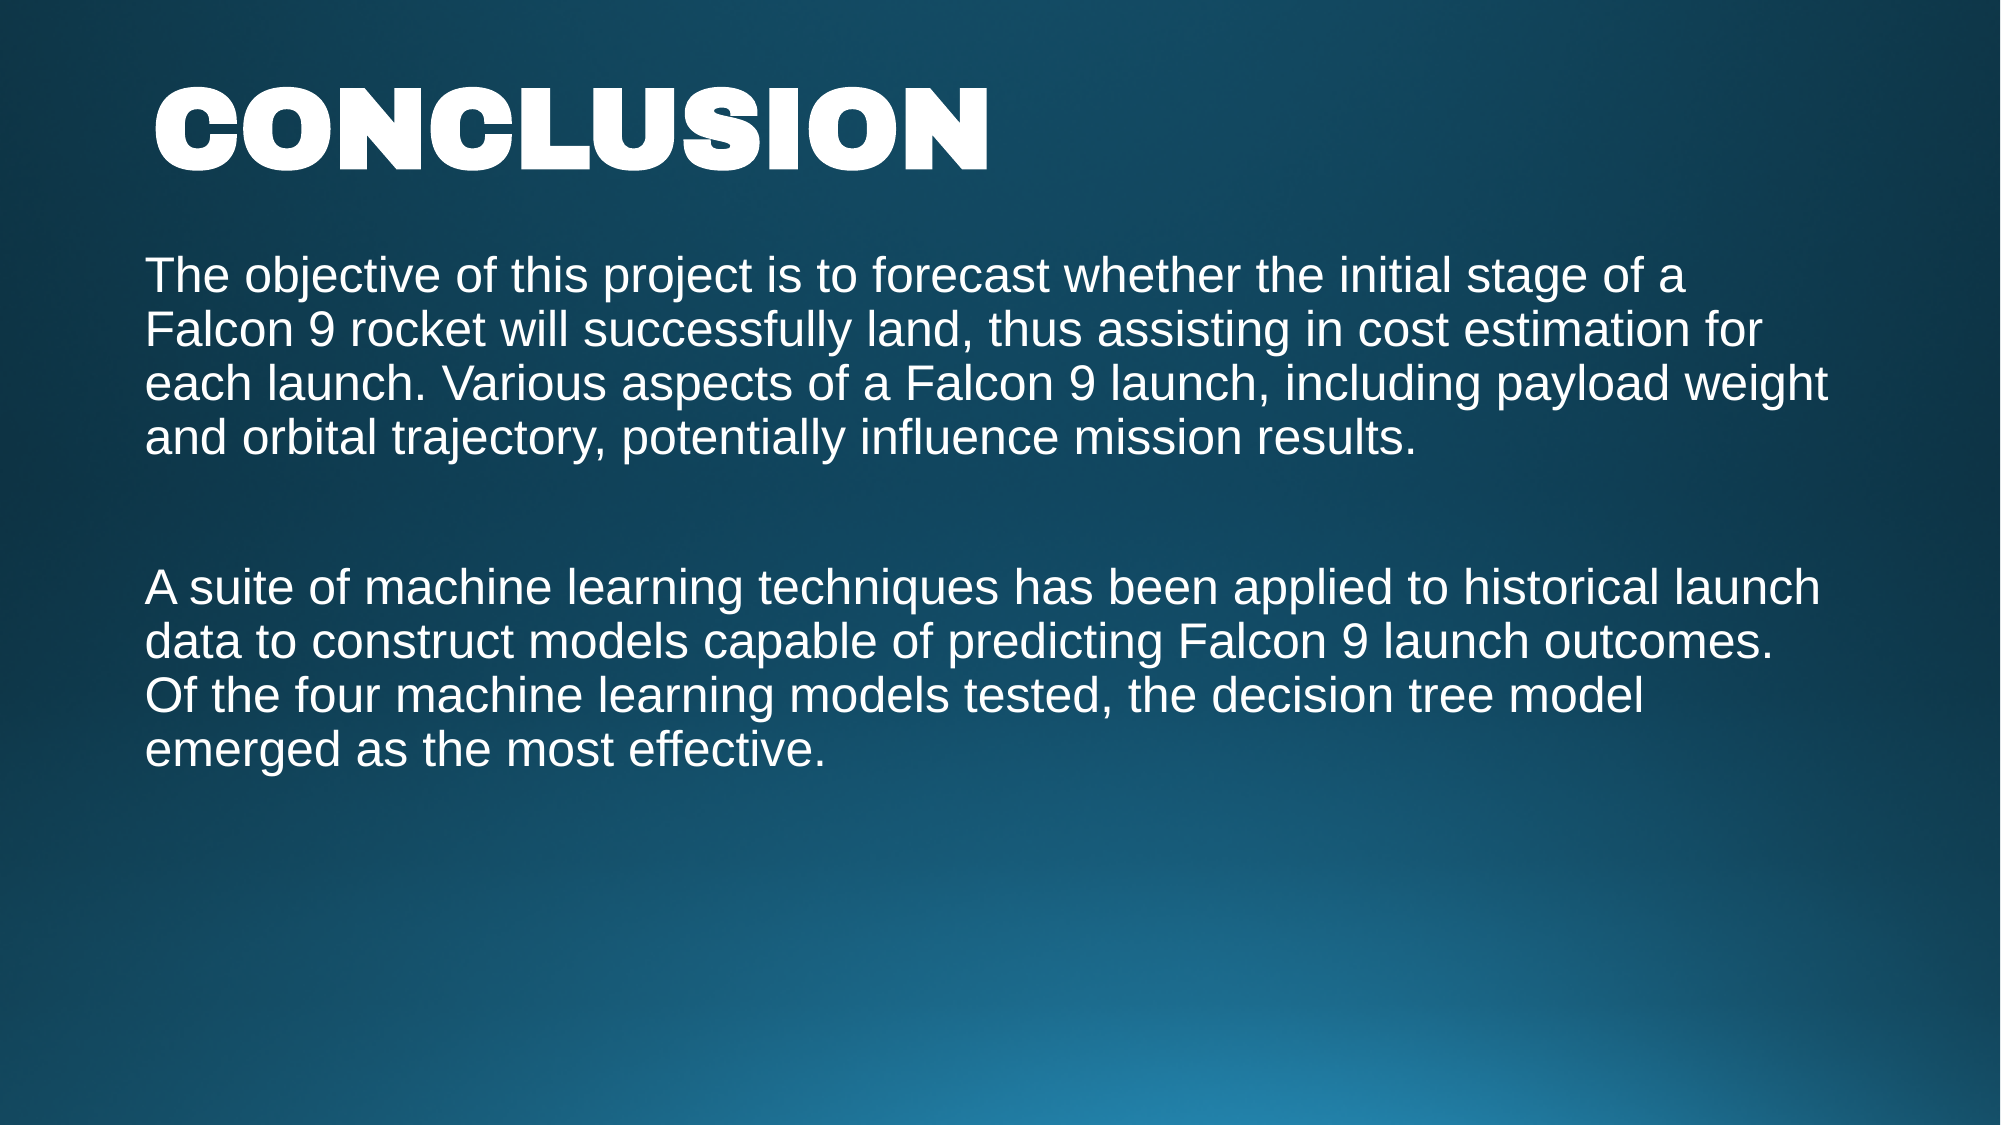

CONCLUSION
The objective of this project is to forecast whether the initial stage of a Falcon 9 rocket will successfully land, thus assisting in cost estimation for each launch. Various aspects of a Falcon 9 launch, including payload weight and orbital trajectory, potentially influence mission results.

A suite of machine learning techniques has been applied to historical launch data to construct models capable of predicting Falcon 9 launch outcomes. Of the four machine learning models tested, the decision tree model emerged as the most effective.